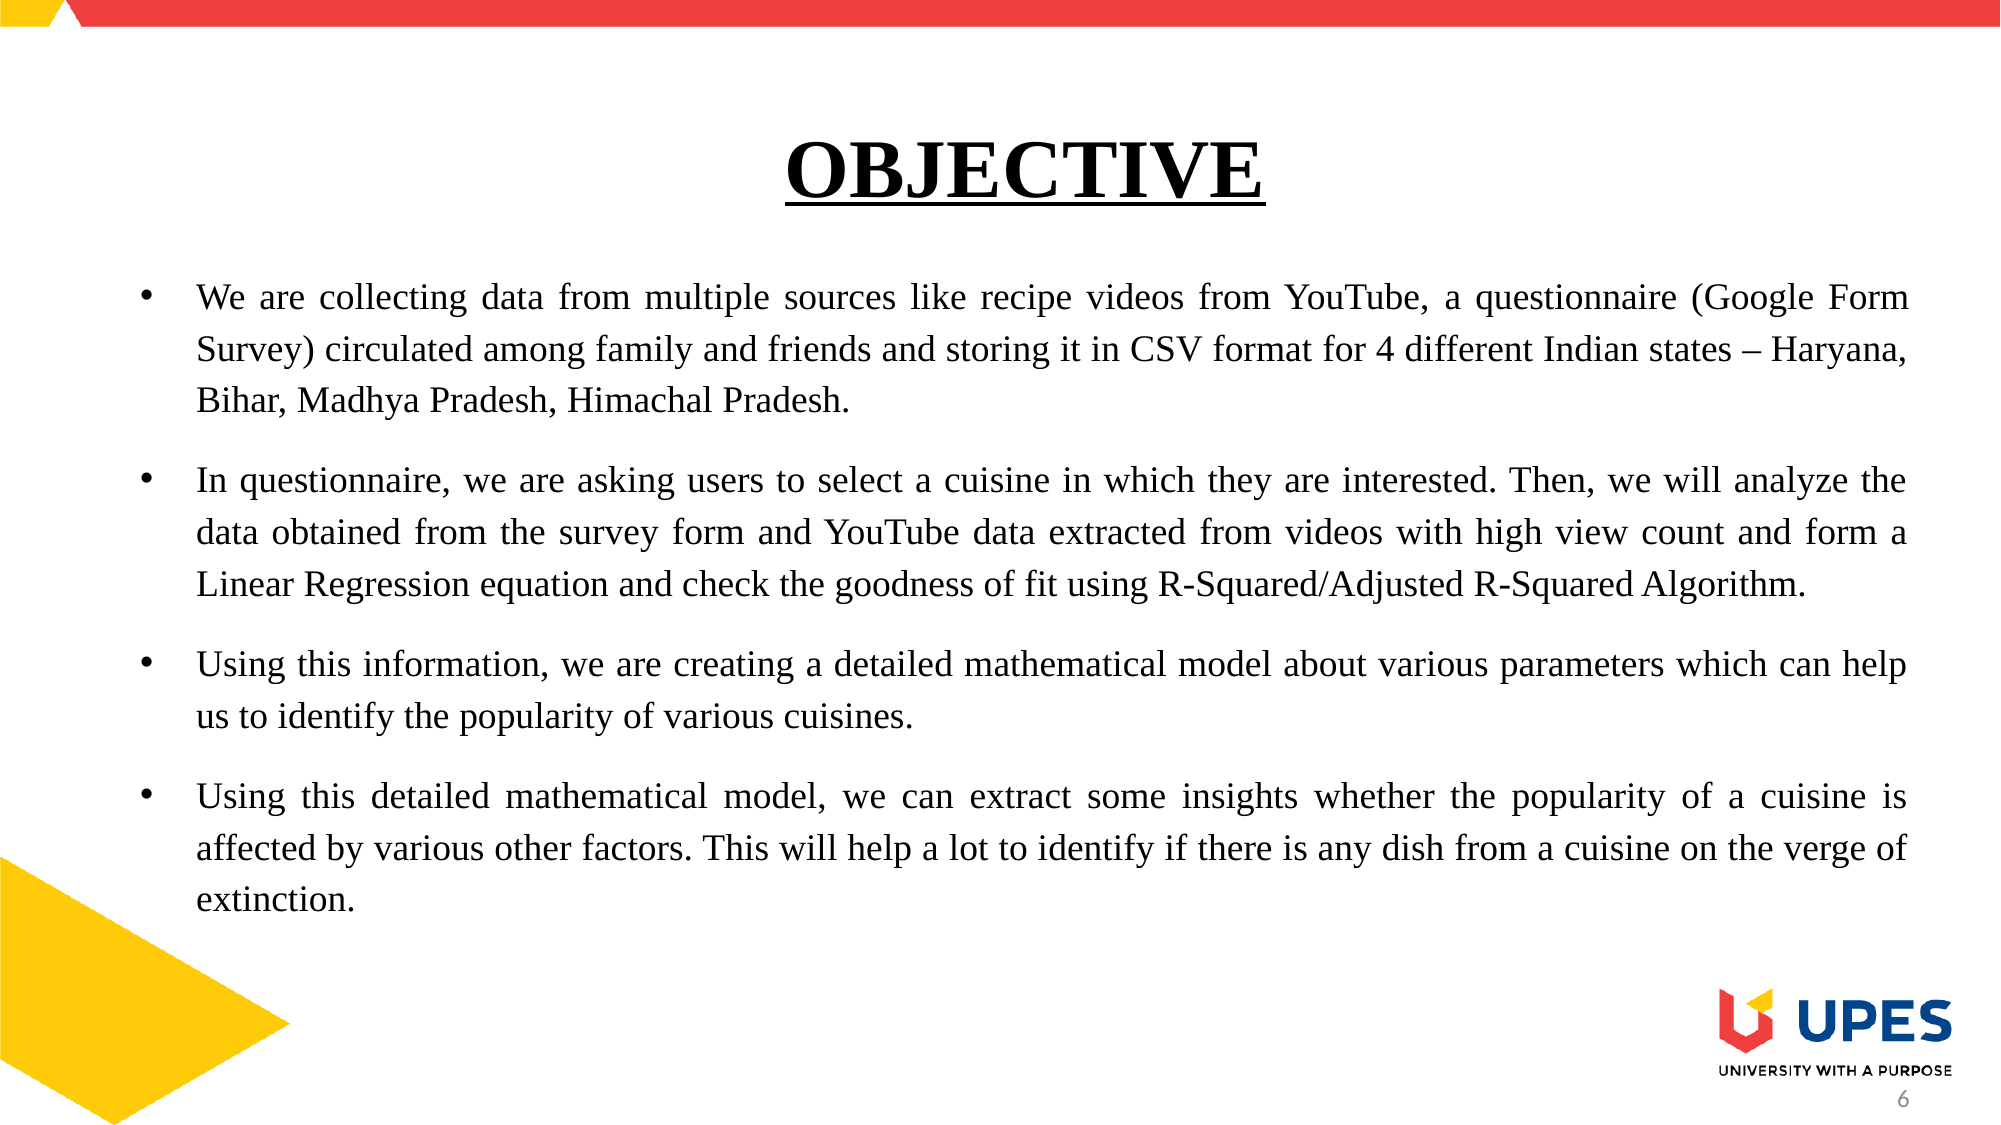

# OBJECTIVE
We are collecting data from multiple sources like recipe videos from YouTube, a questionnaire (Google Form Survey) circulated among family and friends and storing it in CSV format for 4 different Indian states – Haryana, Bihar, Madhya Pradesh, Himachal Pradesh.
In questionnaire, we are asking users to select a cuisine in which they are interested. Then, we will analyze the data obtained from the survey form and YouTube data extracted from videos with high view count and form a Linear Regression equation and check the goodness of fit using R-Squared/Adjusted R-Squared Algorithm.
Using this information, we are creating a detailed mathematical model about various parameters which can help us to identify the popularity of various cuisines.
Using this detailed mathematical model, we can extract some insights whether the popularity of a cuisine is affected by various other factors. This will help a lot to identify if there is any dish from a cuisine on the verge of extinction.